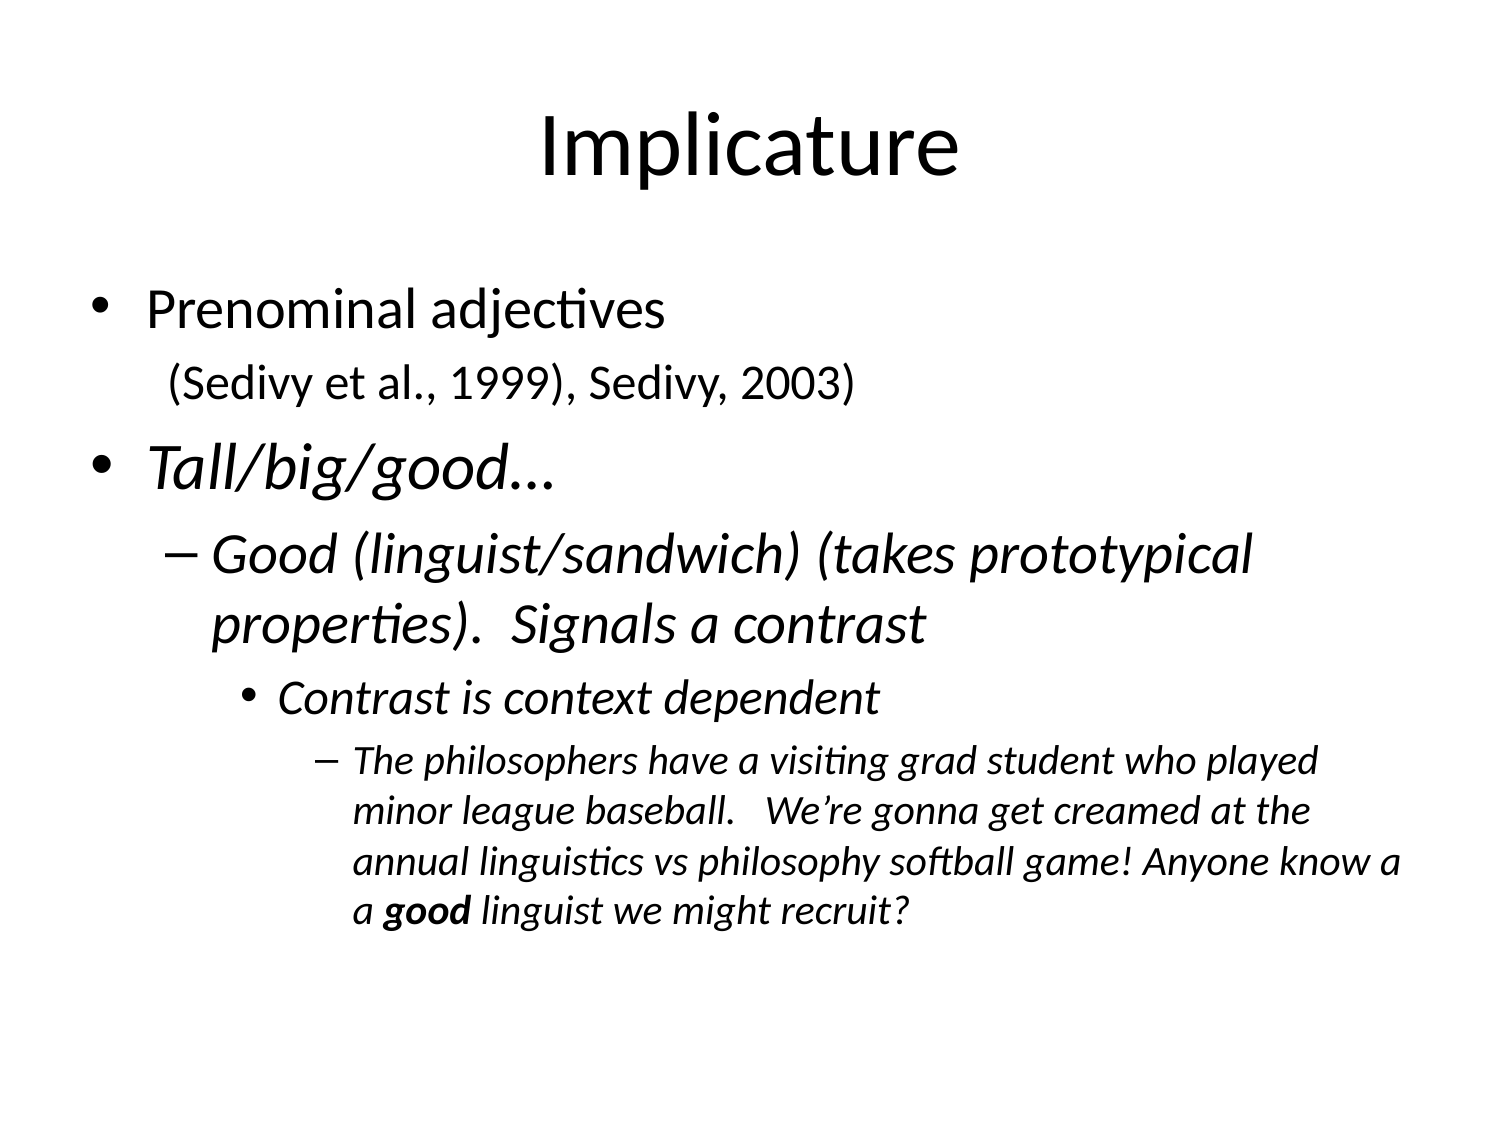

# Implicature
Prenominal adjectives
 (Sedivy et al., 1999), Sedivy, 2003)
Tall/big/good…
Good (linguist/sandwich) (takes prototypical properties).  Signals a contrast
Contrast is context dependent
The philosophers have a visiting grad student who played minor league baseball.   We’re gonna get creamed at the annual linguistics vs philosophy softball game! Anyone know a a good linguist we might recruit?